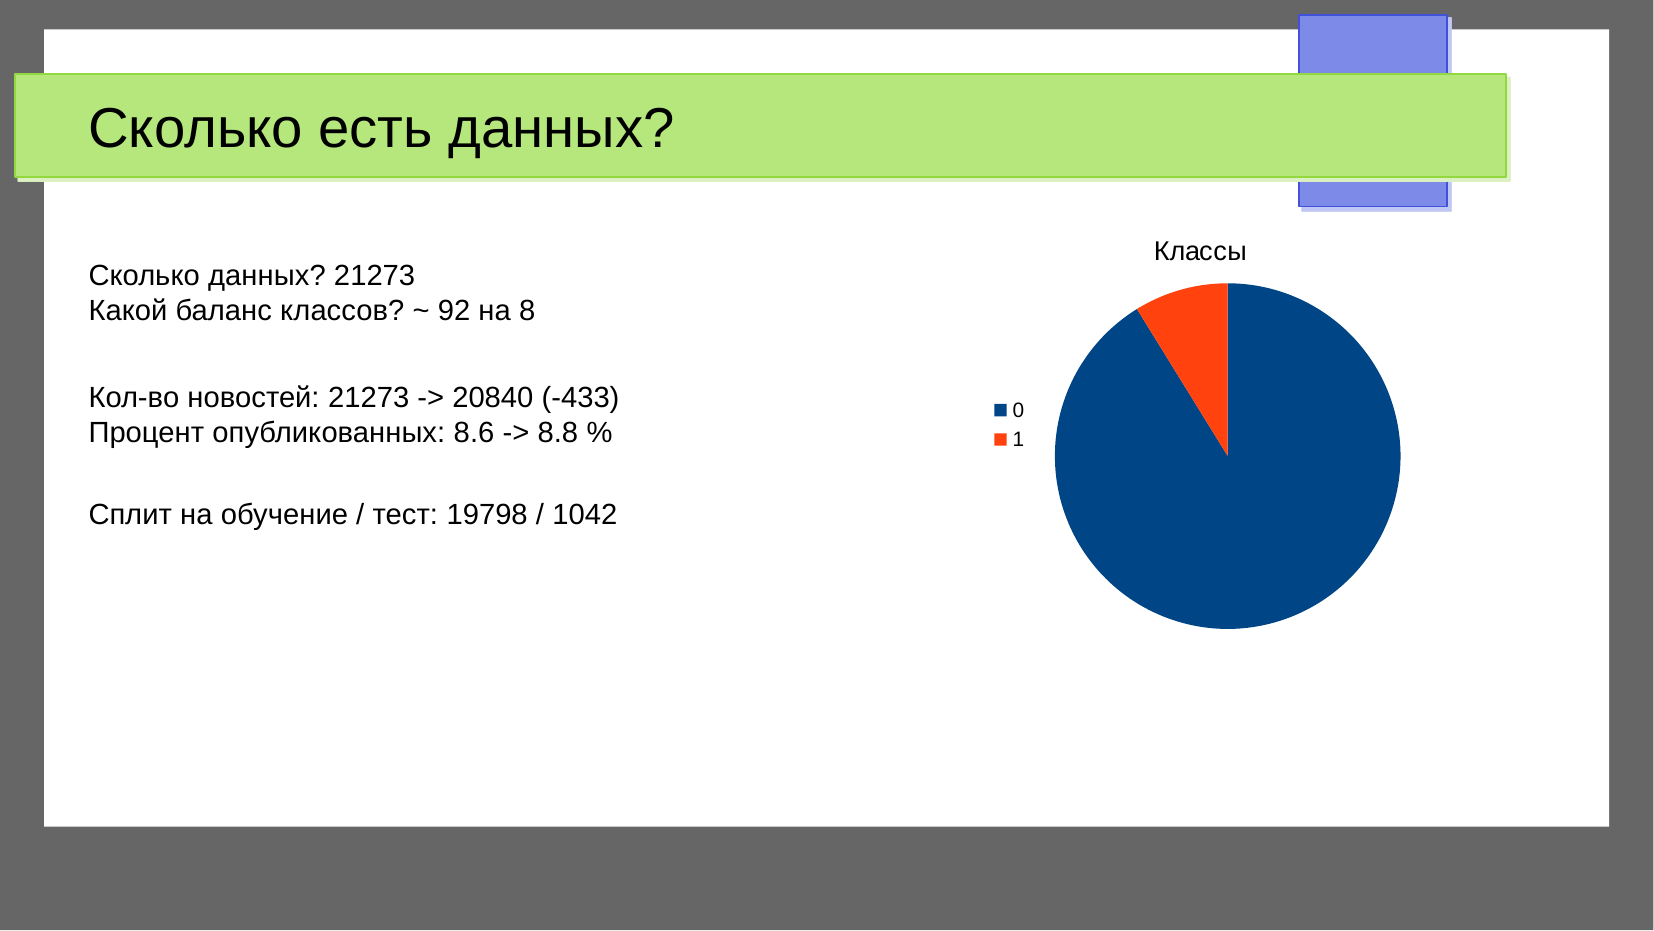

# Сколько есть данных?

### Chart: Классы

| Category | Column 1 | Column 2 |
|---|---|---|
| 0 | 0.912 | 3.2 |
| 1 | 0.088 | 8.8 |
Сколько данных? 21273
Какой баланс классов? ~ 92 на 8

Кол-во новостей: 21273 -> 20840 (-433)
Процент опубликованных: 8.6 -> 8.8 %
Сплит на обучение / тест: 19798 / 1042